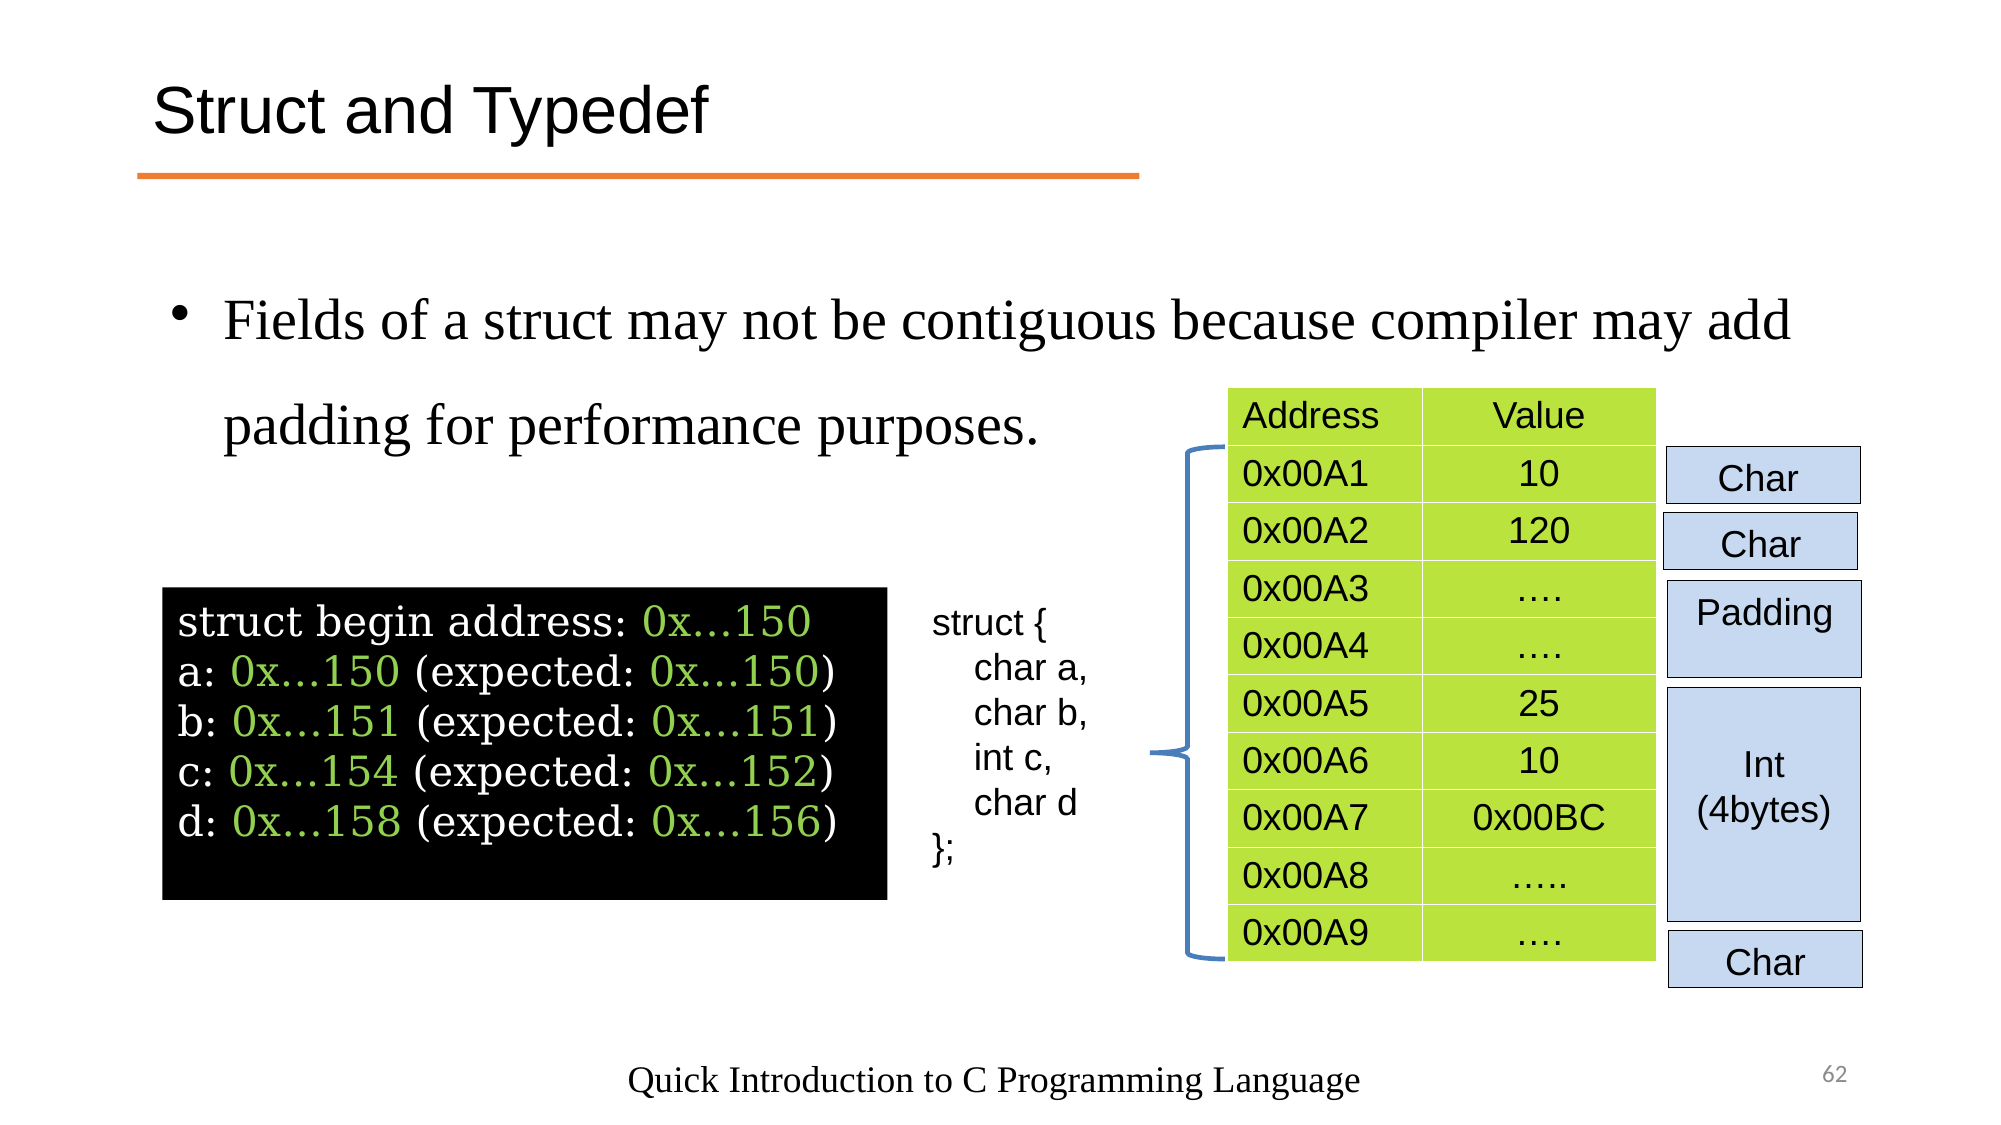

Struct and Typedef
Fields of a struct may not be contiguous because compiler may add padding for performance purposes.
| Address | Value |
| --- | --- |
| 0x00A1 | 10 |
| 0x00A2 | 120 |
| 0x00A3 | …. |
| 0x00A4 | …. |
| 0x00A5 | 25 |
| 0x00A6 | 10 |
| 0x00A7 | 0x00BC |
| 0x00A8 | ….. |
| 0x00A9 | …. |

Char
Char
Padding
struct begin address: 0x…150
a: 0x…150 (expected: 0x…150)
b: 0x…151 (expected: 0x…151)
c: 0x…154 (expected: 0x…152)
d: 0x…158 (expected: 0x…156)
struct {
    char a,
    char b,
    int c,
    char d
};

Int (4bytes)
Char
62